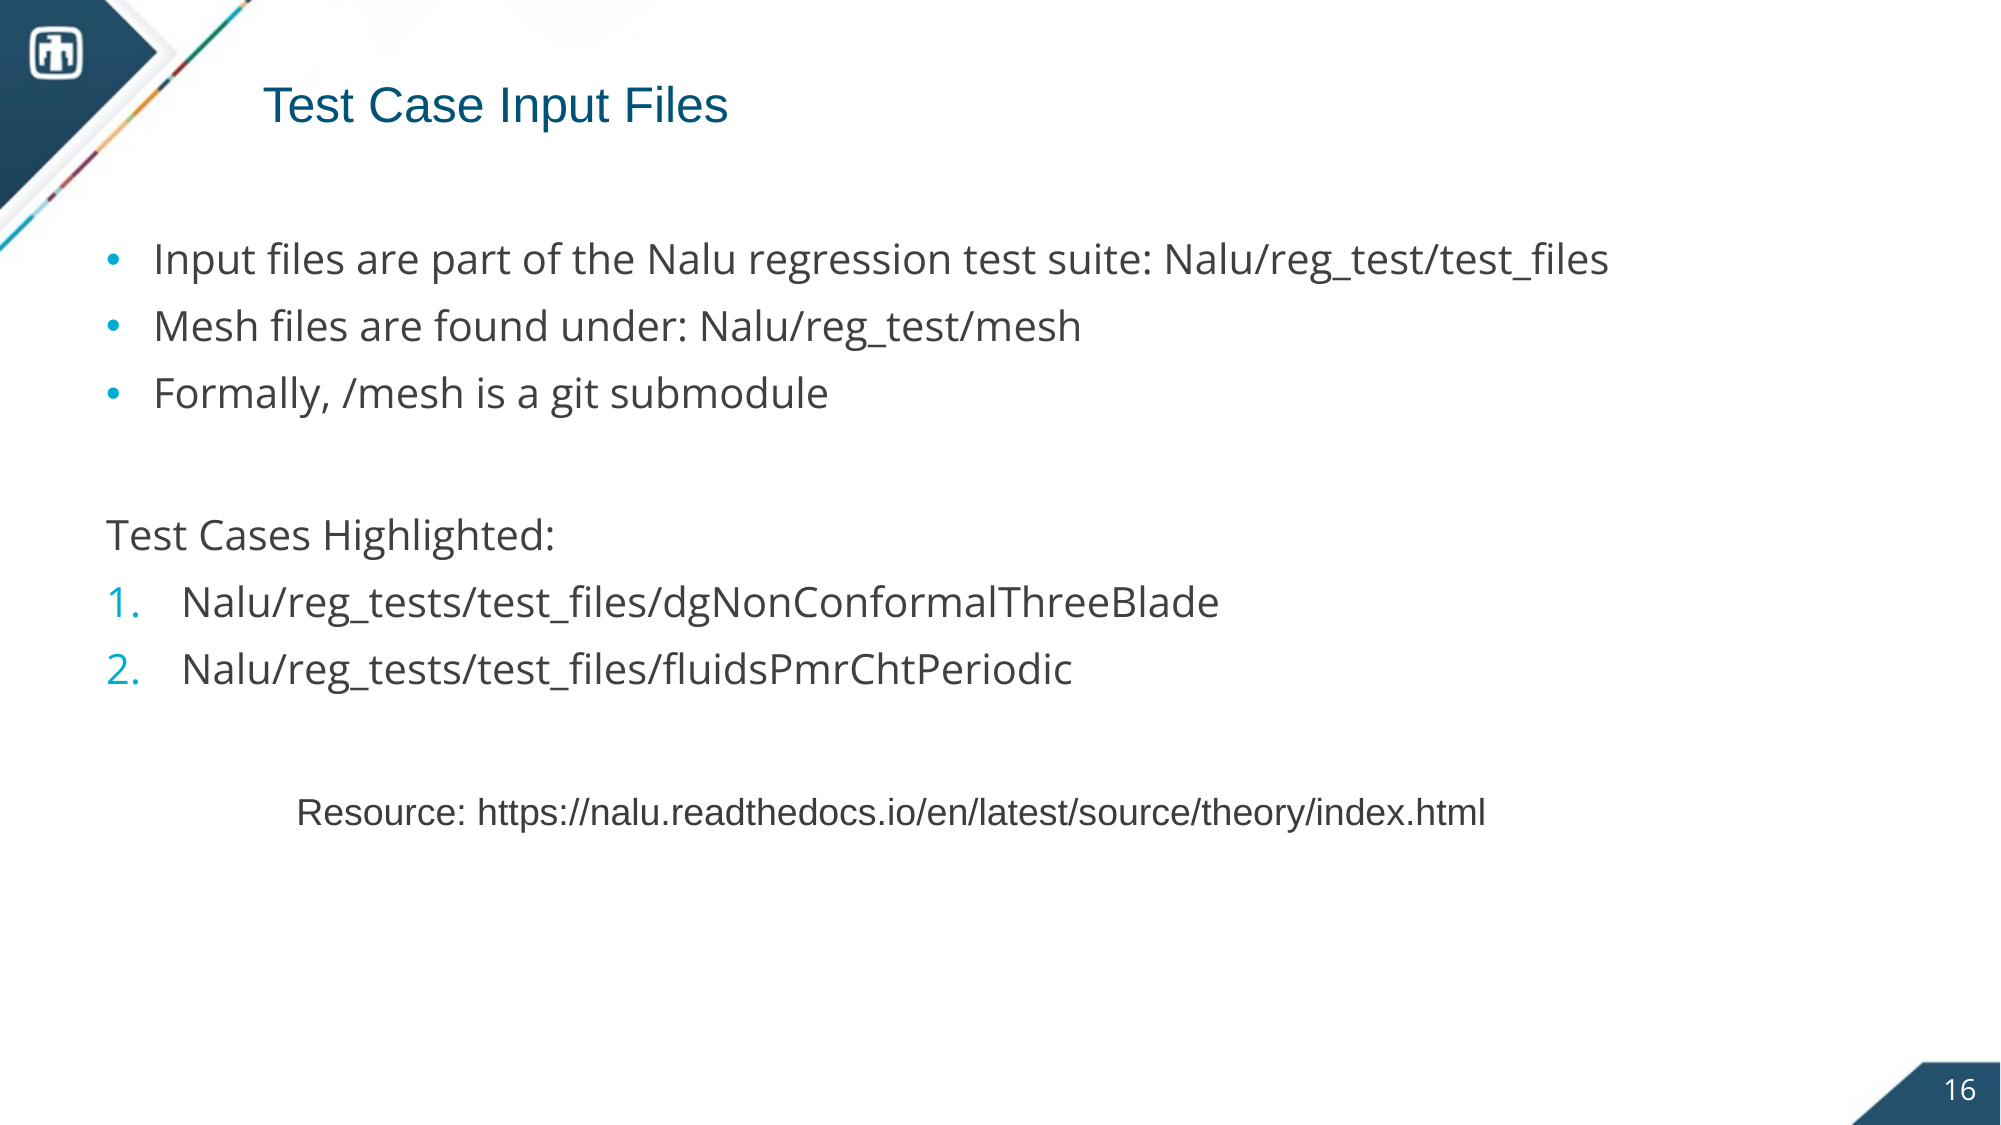

# Test Case Input Files
Input files are part of the Nalu regression test suite: Nalu/reg_test/test_files
Mesh files are found under: Nalu/reg_test/mesh
Formally, /mesh is a git submodule

Test Cases Highlighted:
Nalu/reg_tests/test_files/dgNonConformalThreeBlade
Nalu/reg_tests/test_files/fluidsPmrChtPeriodic

Resource: https://nalu.readthedocs.io/en/latest/source/theory/index.html
16